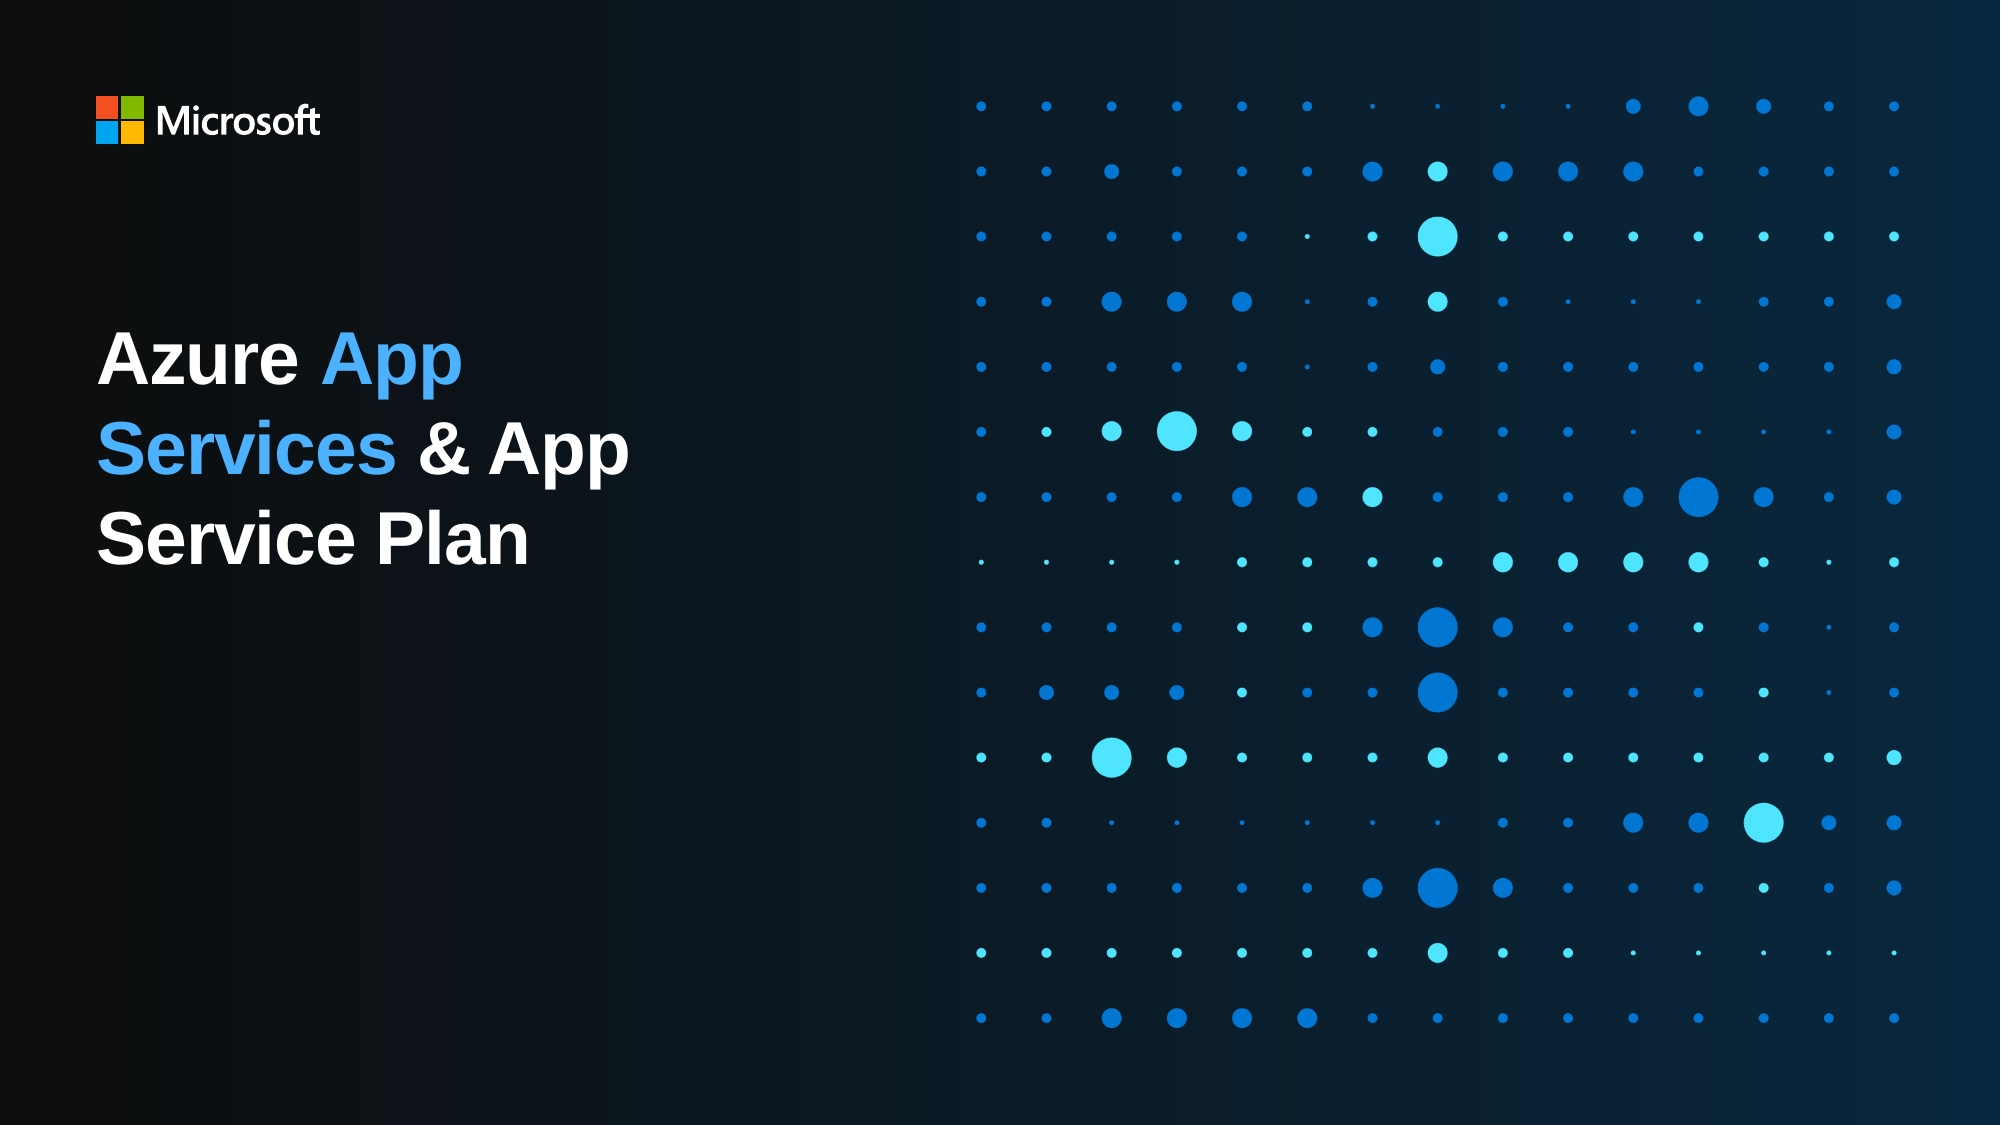

# Azure App Services & App Service Plan